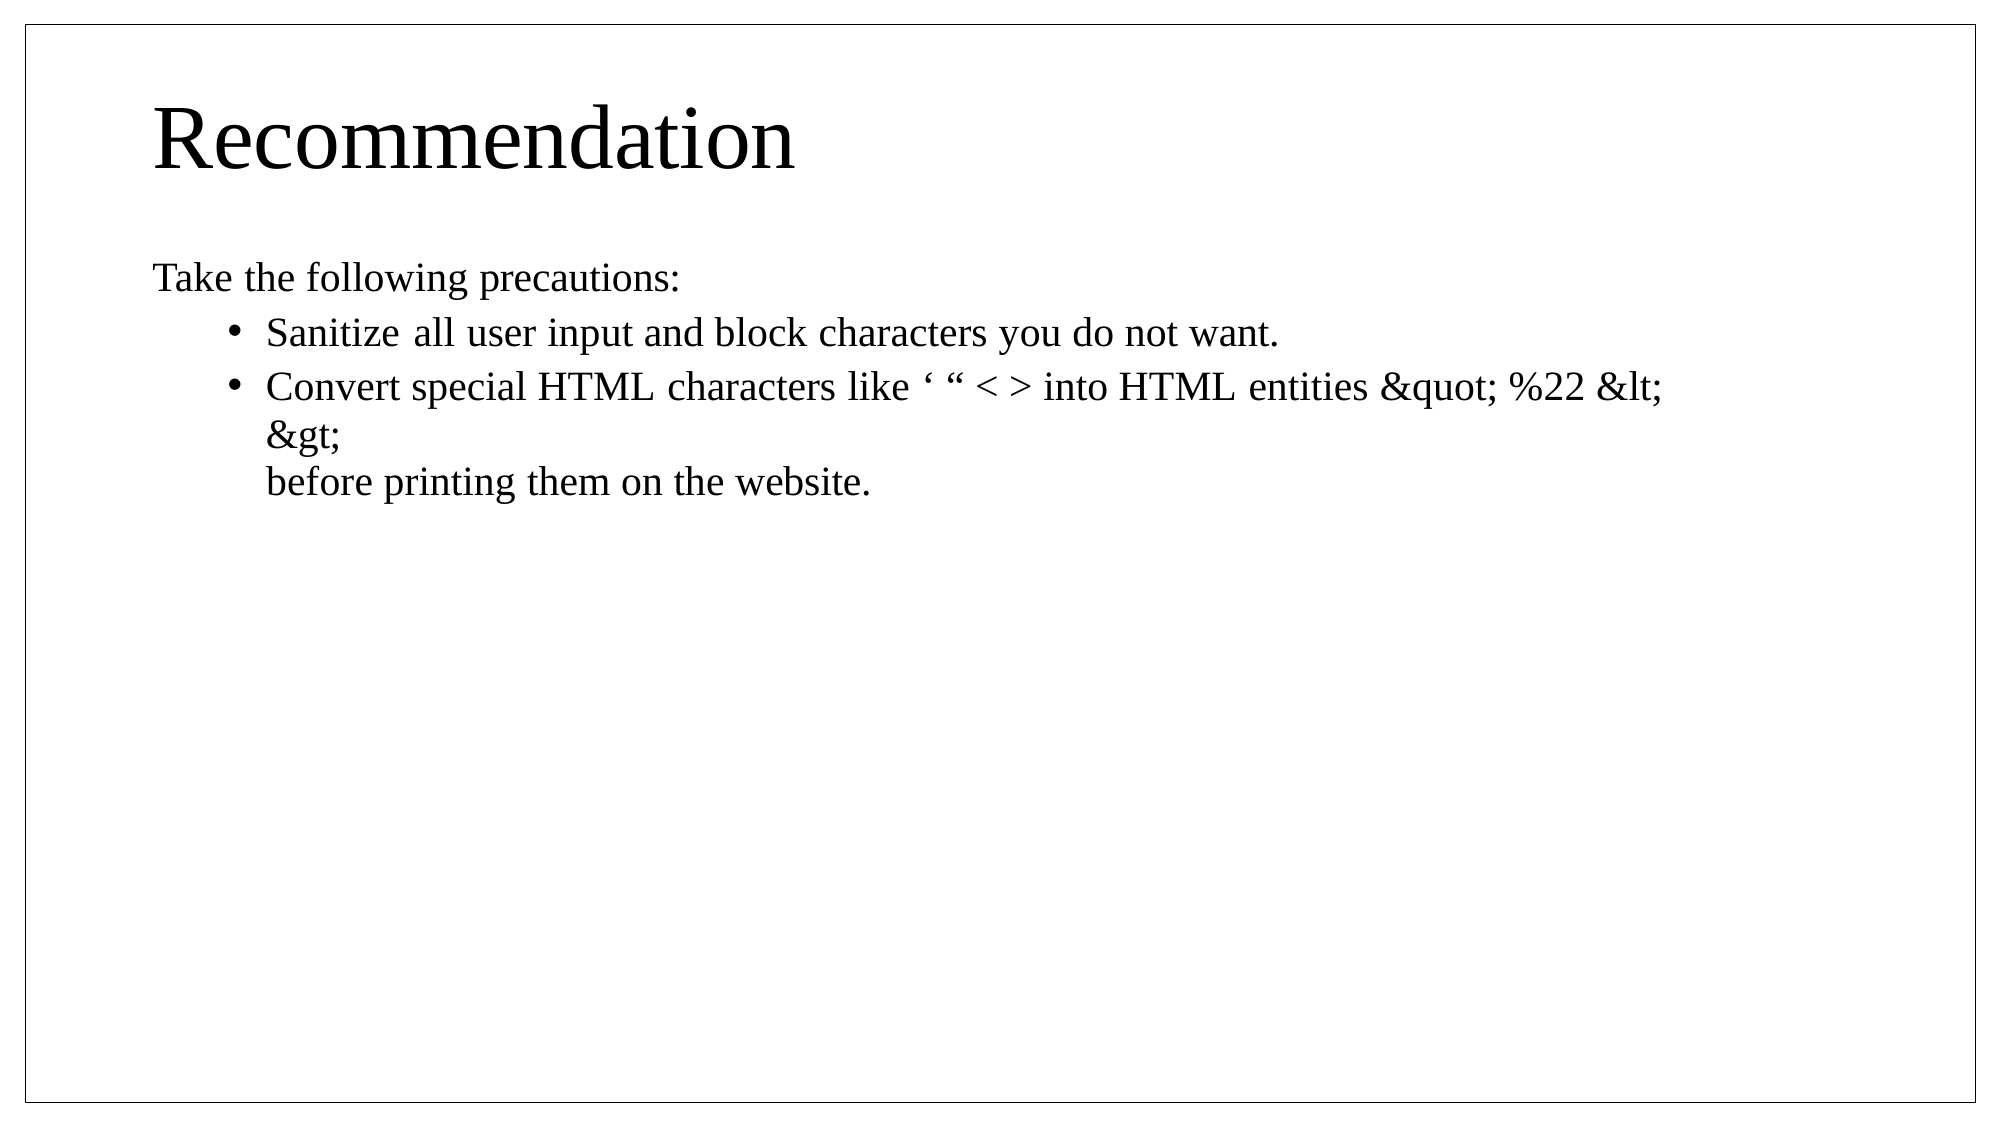

# Recommendation
Take the following precautions:
Sanitize all user input and block characters you do not want.
Convert special HTML characters like ‘ “ < > into HTML entities &quot; %22 &lt; &gt;
before printing them on the website.